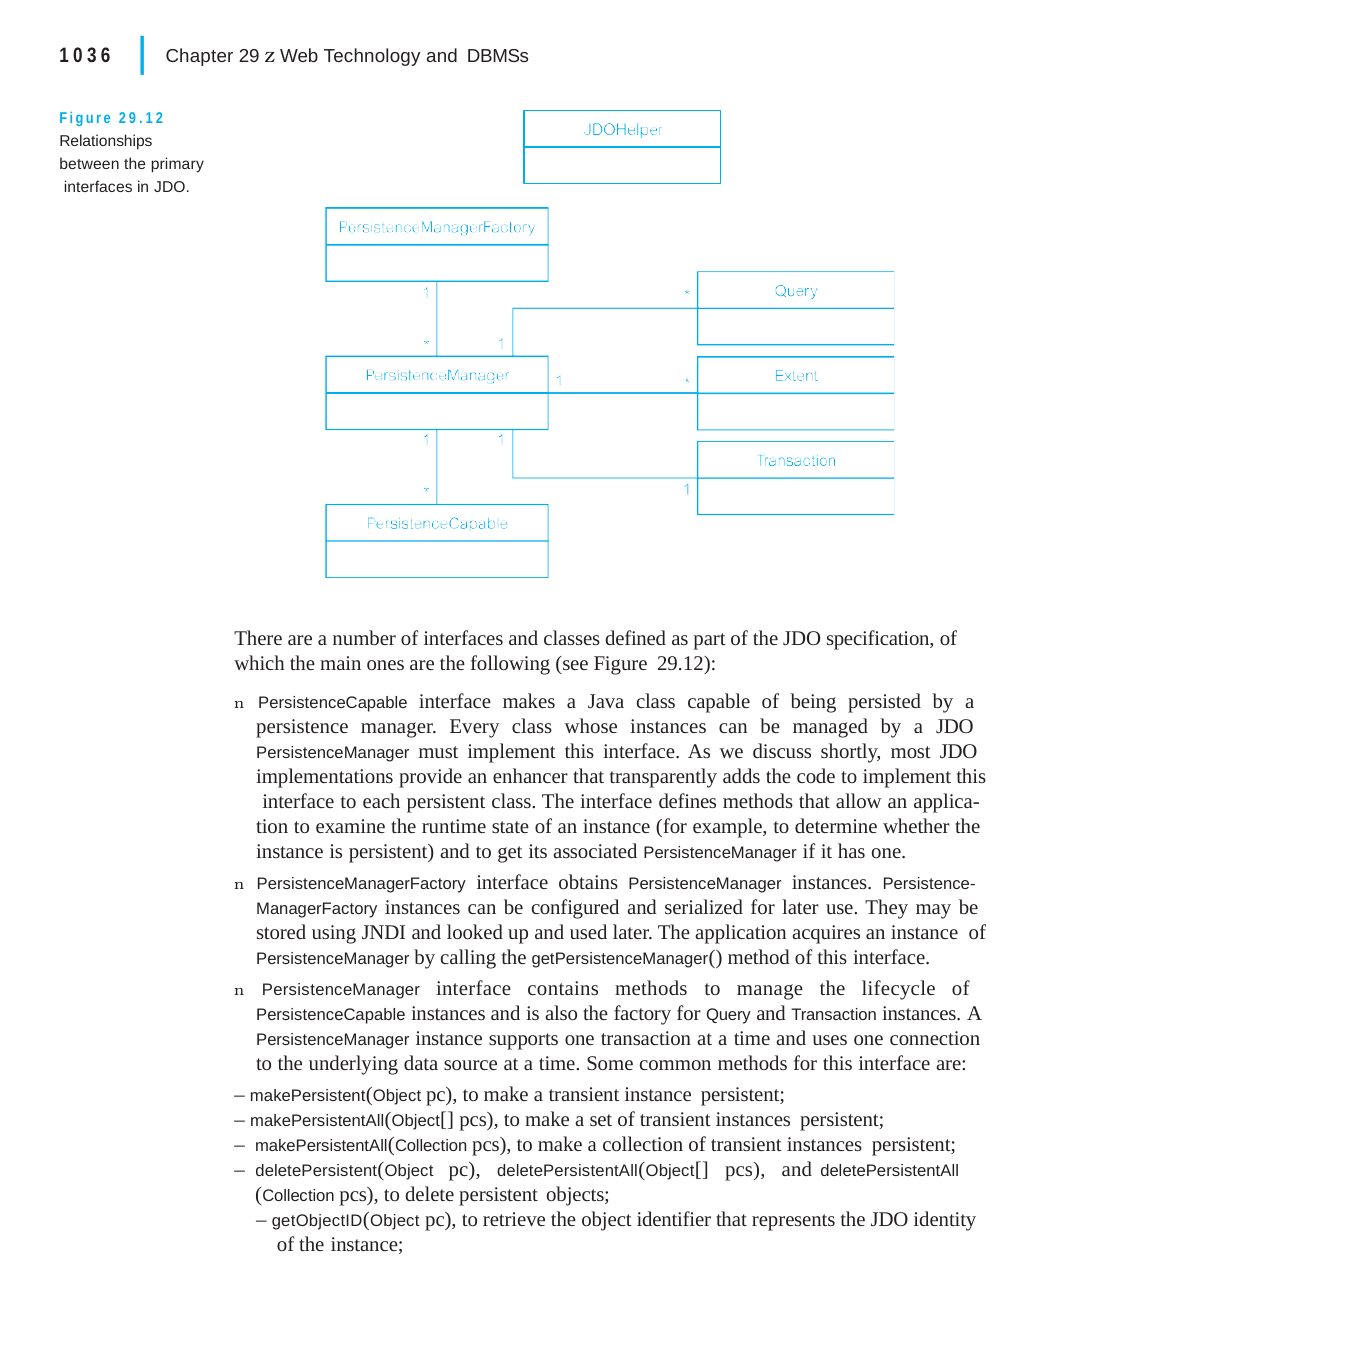

|
1036	Chapter 29 z Web Technology and DBMSs
Figure 29.12  Relationships  between the primary  interfaces in JDO.

There are a number of interfaces and classes defined as part of the JDO specification, of  which the main ones are the following (see Figure 29.12):
n PersistenceCapable interface makes a Java class capable of being persisted by a  persistence manager. Every class whose instances can be managed by a JDO  PersistenceManager must implement this interface. As we discuss shortly, most JDO  implementations provide an enhancer that transparently adds the code to implement this  interface to each persistent class. The interface defines methods that allow an applica-  tion to examine the runtime state of an instance (for example, to determine whether the  instance is persistent) and to get its associated PersistenceManager if it has one.
n PersistenceManagerFactory interface obtains PersistenceManager instances. Persistence-  ManagerFactory instances can be configured and serialized for later use. They may be  stored using JNDI and looked up and used later. The application acquires an instance  of PersistenceManager by calling the getPersistenceManager() method of this interface.
n PersistenceManager interface contains methods to manage the lifecycle of  PersistenceCapable instances and is also the factory for Query and Transaction instances. A  PersistenceManager instance supports one transaction at a time and uses one connection  to the underlying data source at a time. Some common methods for this interface are:
– makePersistent(Object pc), to make a transient instance persistent;
– makePersistentAll(Object[] pcs), to make a set of transient instances persistent;
–  makePersistentAll(Collection pcs), to make a collection of transient instances persistent;
–  deletePersistent(Object   pc),   deletePersistentAll(Object[]   pcs),   and deletePersistentAll
(Collection pcs), to delete persistent objects;
– getObjectID(Object pc), to retrieve the object identifier that represents the JDO identity  of the instance;